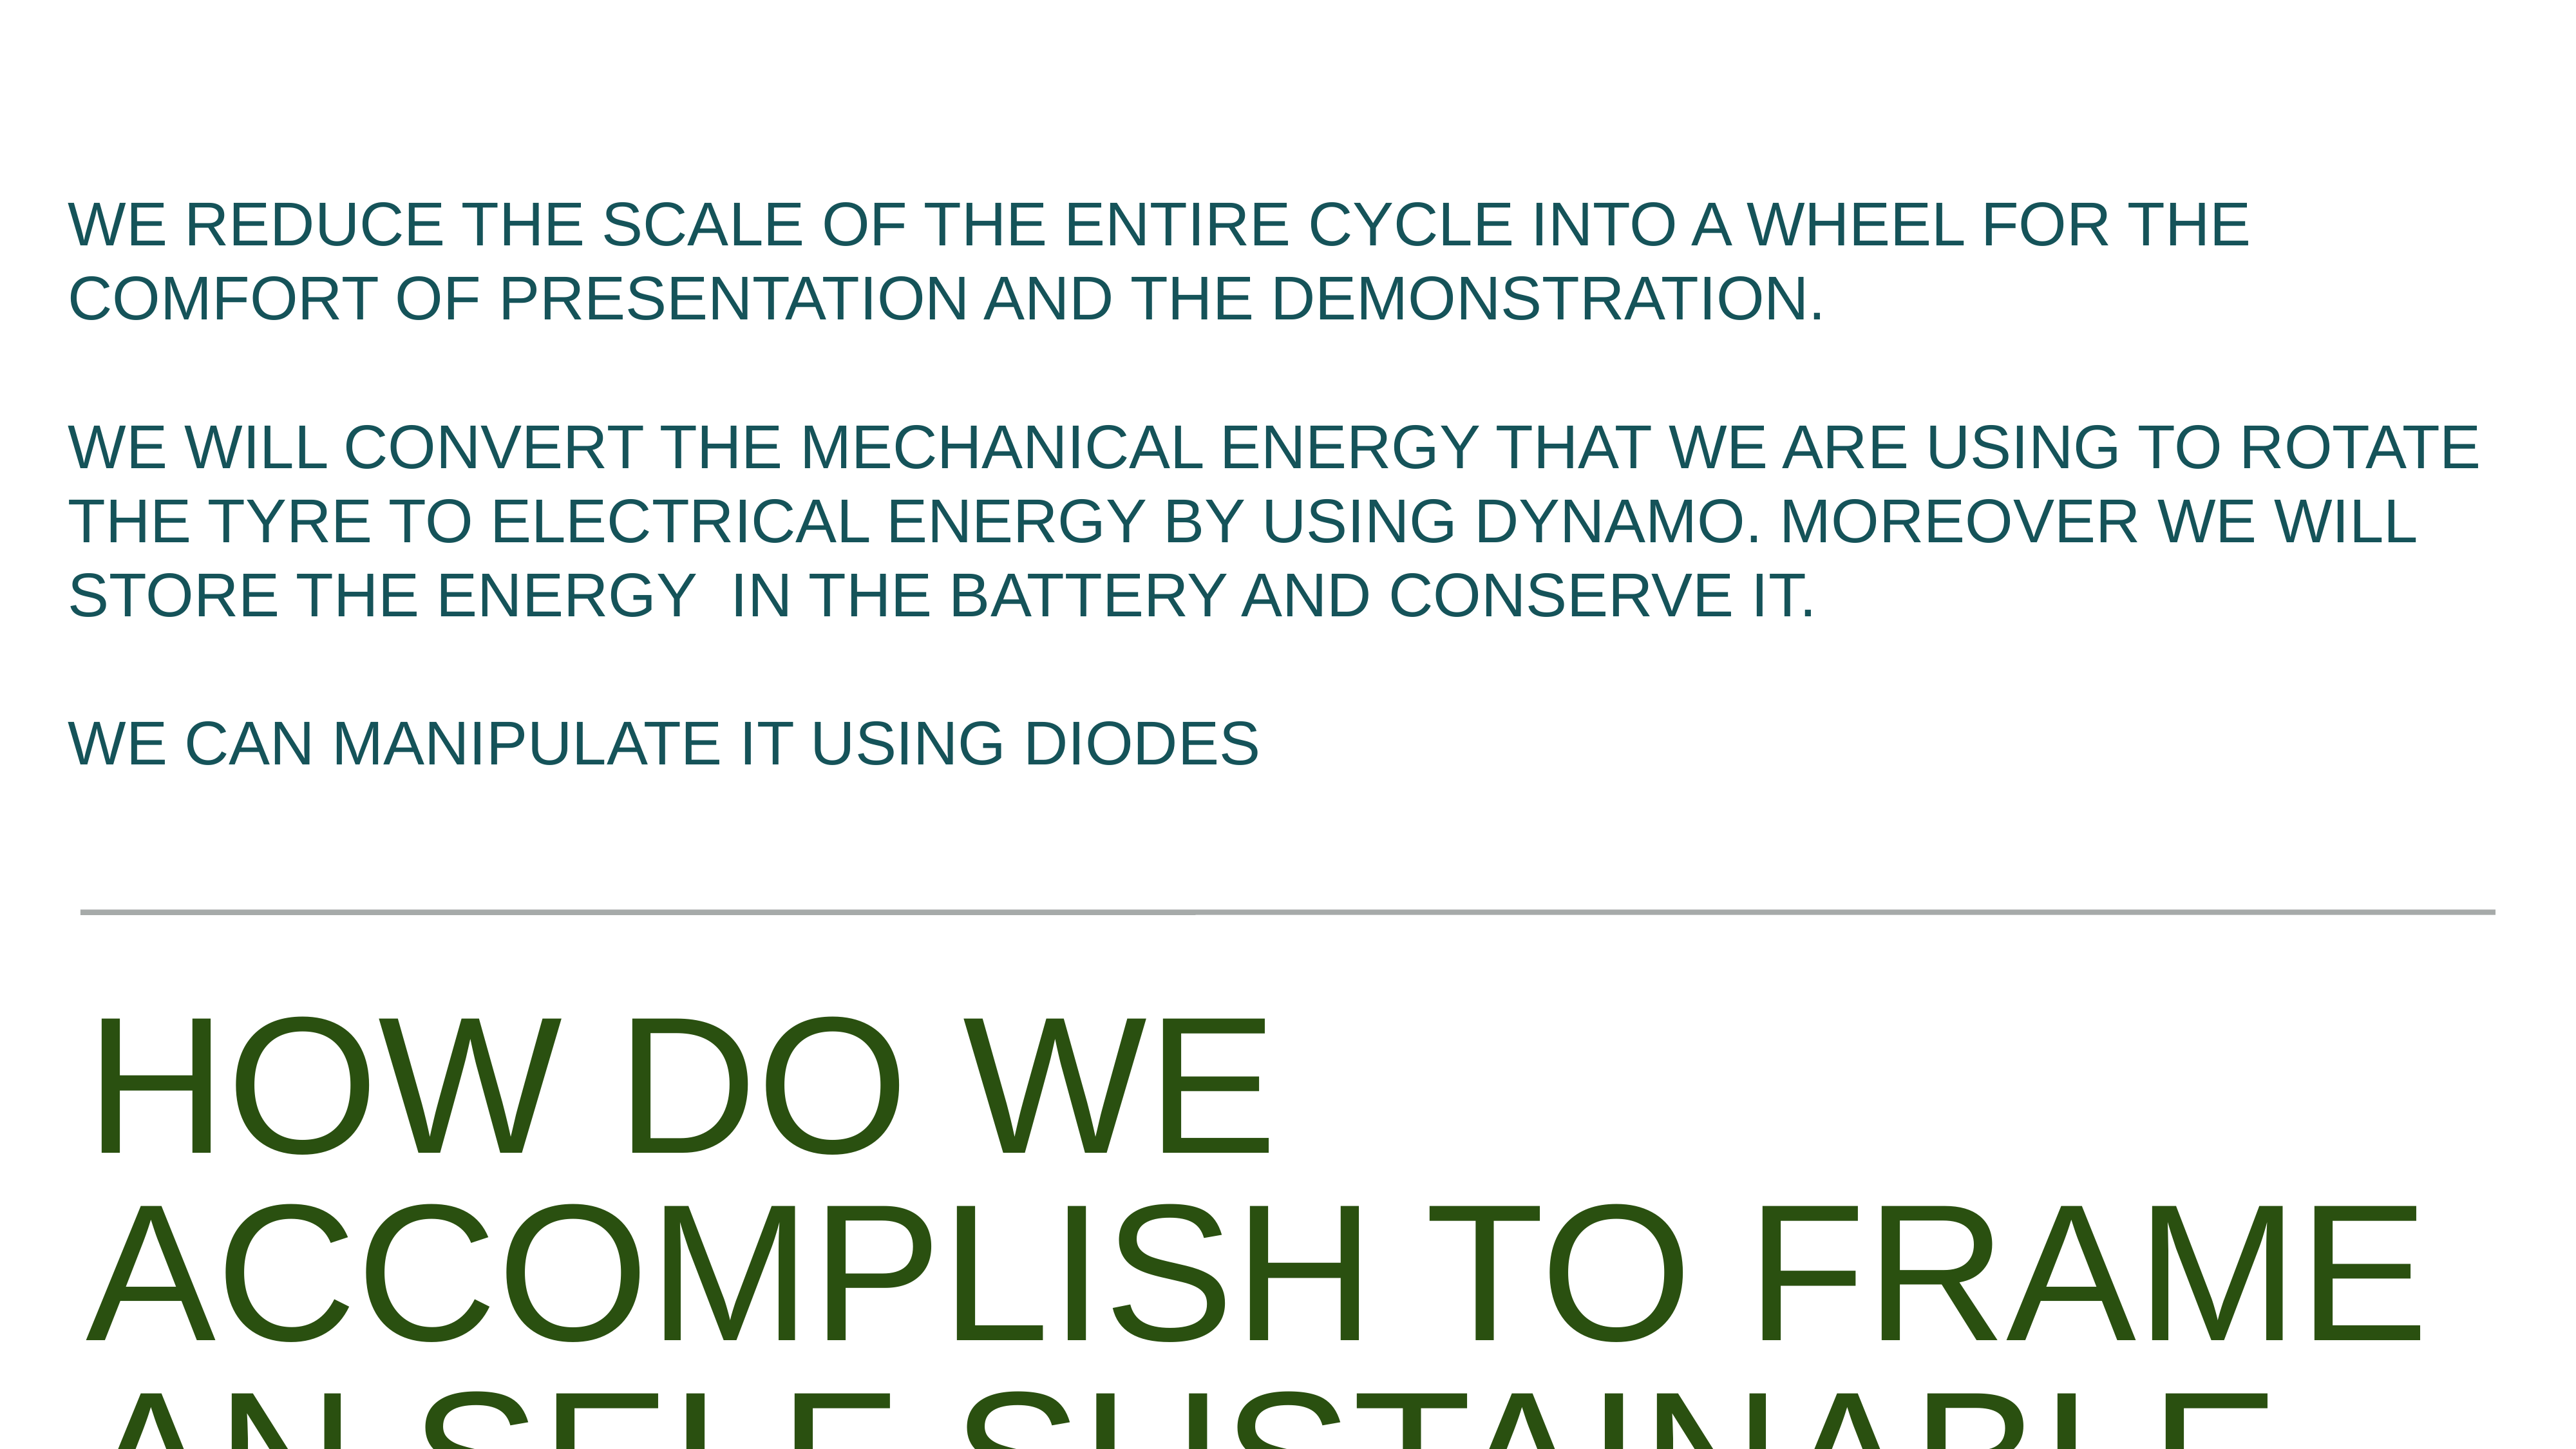

WE REDUCE THE SCALE OF THE ENTIRE CYCLE INTO A WHEEL FOR THE COMFORT OF PRESENTATION AND THE DEMONSTRATION.

WE WILL CONVERT THE MECHANICAL ENERGY THAT WE ARE USING TO ROTATE THE TYRE TO ELECTRICAL ENERGY BY USING DYNAMO. MOREOVER WE WILL STORE THE ENERGY  IN THE BATTERY AND CONSERVE IT.

WE CAN MANIPULATE IT USING DIODES
# how do we accomplish to frame an self sustainable electric cycle ?